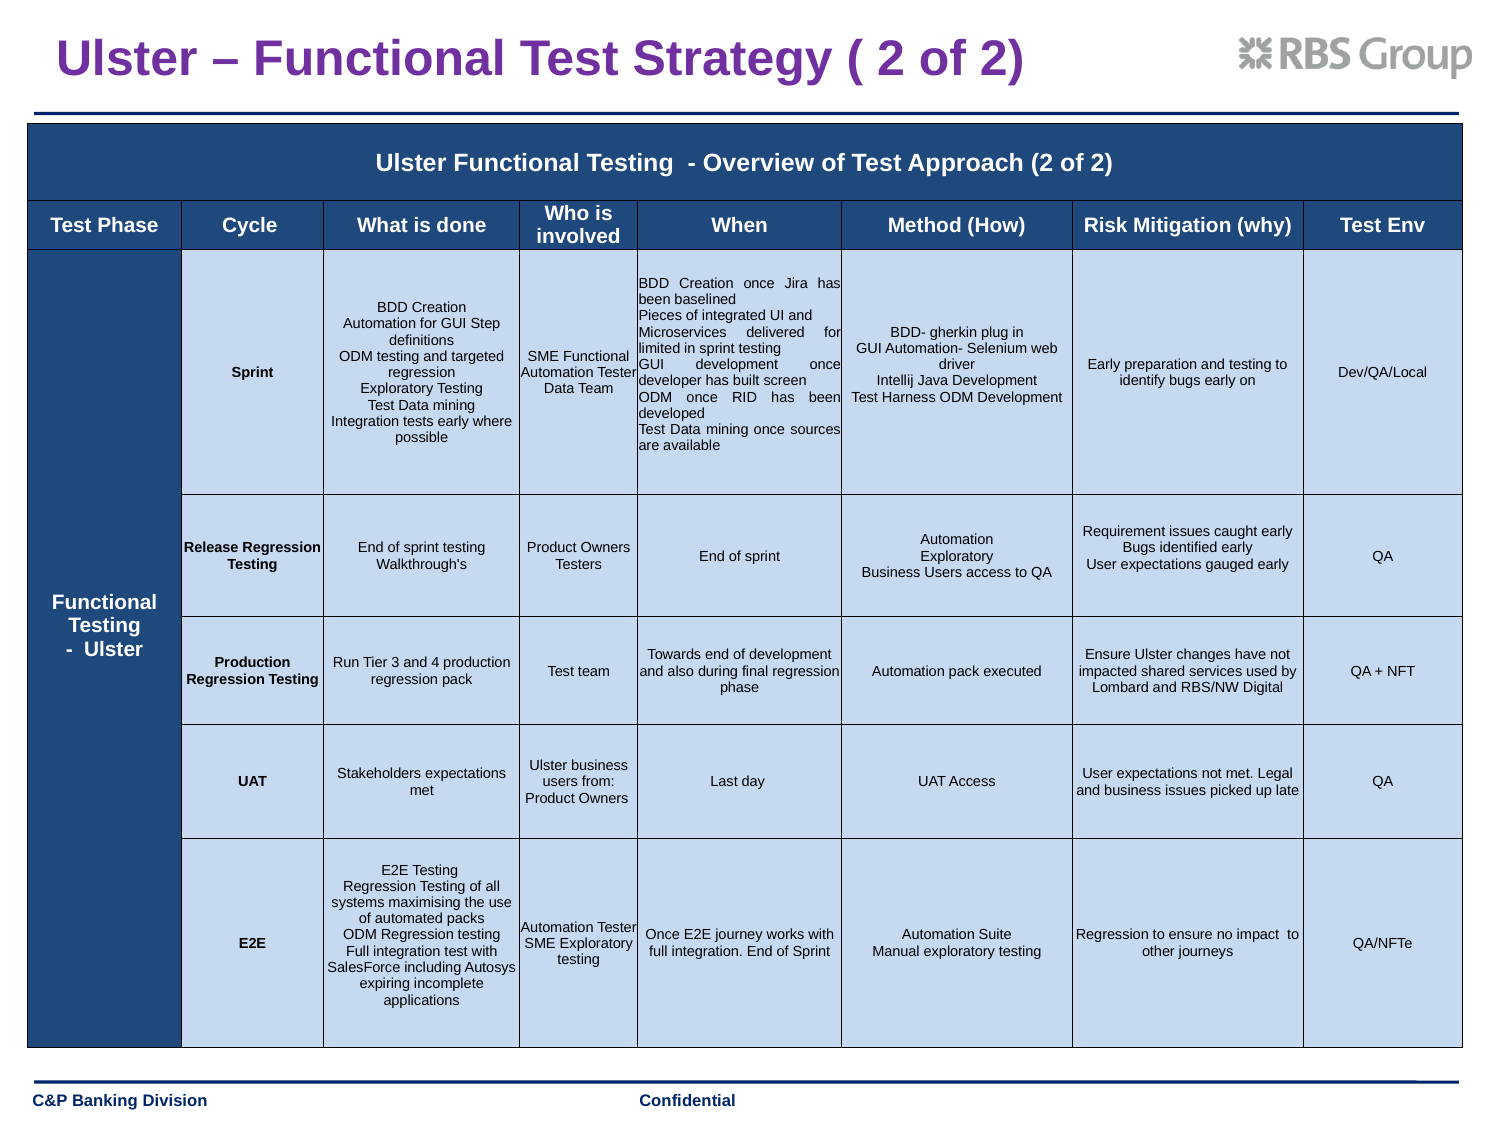

Ulster – Functional Test Strategy ( 2 of 2)
| Ulster Functional Testing - Overview of Test Approach (2 of 2) |  |  |  |  |  |  |  |
| --- | --- | --- | --- | --- | --- | --- | --- |
| Test Phase | Cycle | What is done | Who is involved | When | Method (How) | Risk Mitigation (why) | Test Env |
| Functional Testing - Ulster | Sprint | BDD Creation Automation for GUI Step definitions ODM testing and targeted regression Exploratory Testing Test Data mining Integration tests early where possible | SME Functional Automation Tester Data Team | BDD Creation once Jira has been baselined Pieces of integrated UI and Microservices delivered for limited in sprint testing GUI development once developer has built screen ODM once RID has been developed Test Data mining once sources are available | BDD- gherkin plug in GUI Automation- Selenium web driver Intellij Java Development Test Harness ODM Development | Early preparation and testing to identify bugs early on | Dev/QA/Local |
|  | Release Regression Testing | End of sprint testing Walkthrough's | Product Owners Testers | End of sprint | Automation Exploratory Business Users access to QA | Requirement issues caught early Bugs identified early User expectations gauged early | QA |
|  | Production Regression Testing | Run Tier 3 and 4 production regression pack | Test team | Towards end of development and also during final regression phase | Automation pack executed | Ensure Ulster changes have not impacted shared services used by Lombard and RBS/NW Digital | QA + NFT |
|  | UAT | Stakeholders expectations met | Ulster business users from: Product Owners | Last day | UAT Access | User expectations not met. Legal and business issues picked up late | QA |
|  | E2E | E2E Testing Regression Testing of all systems maximising the use of automated packs ODM Regression testing Full integration test with SalesForce including Autosys expiring incomplete applications | Automation Tester SME Exploratory testing | Once E2E journey works with full integration. End of Sprint | Automation Suite Manual exploratory testing | Regression to ensure no impact to other journeys | QA/NFTe |